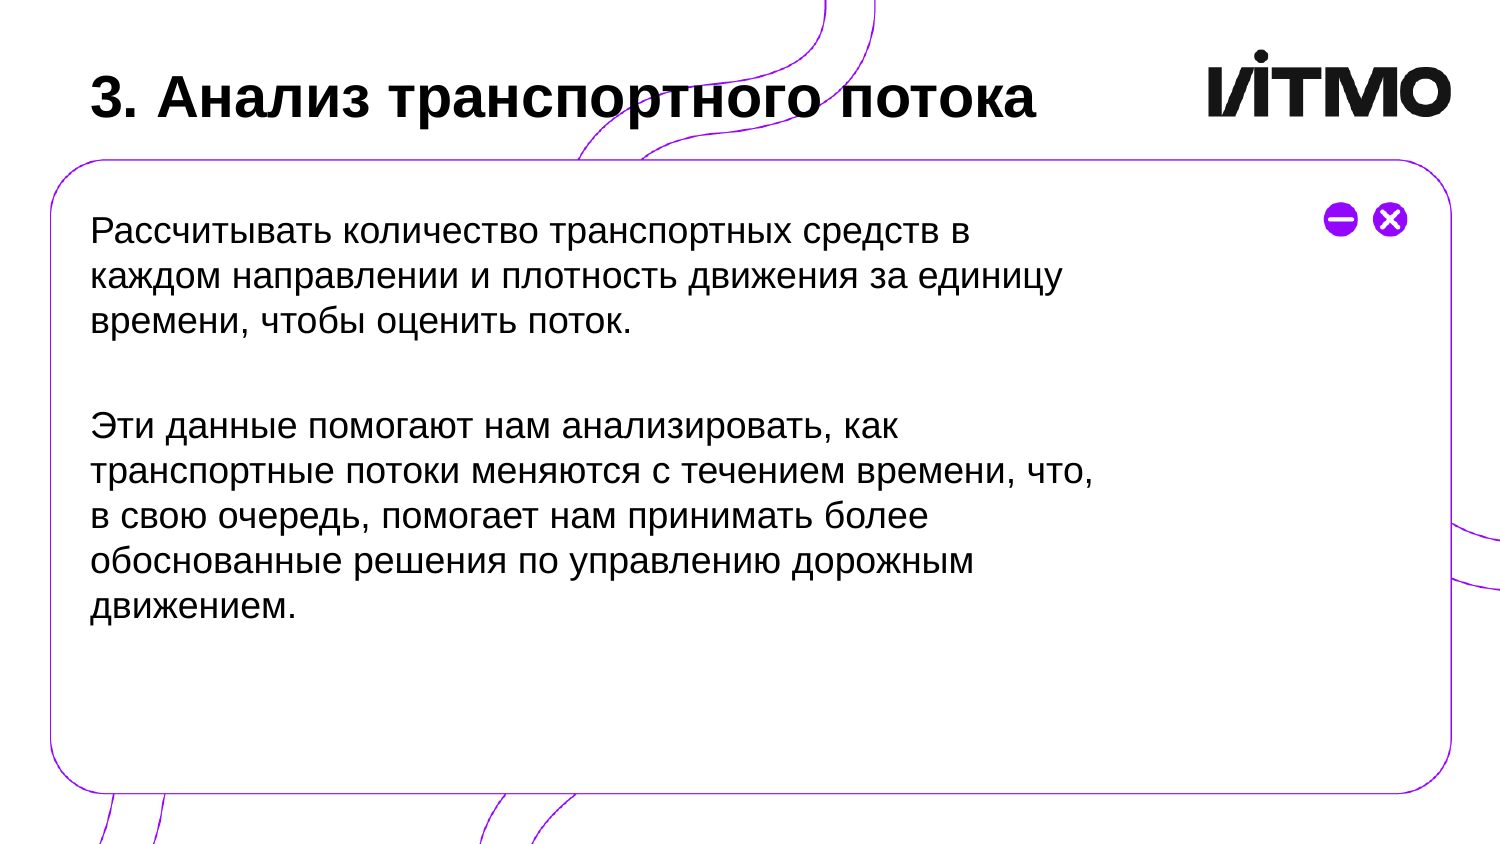

# 3. Анализ транспортного потока
Рассчитывать количество транспортных средств в каждом направлении и плотность движения за единицу времени, чтобы оценить поток.

Эти данные помогают нам анализировать, как транспортные потоки меняются с течением времени, что, в свою очередь, помогает нам принимать более обоснованные решения по управлению дорожным движением.